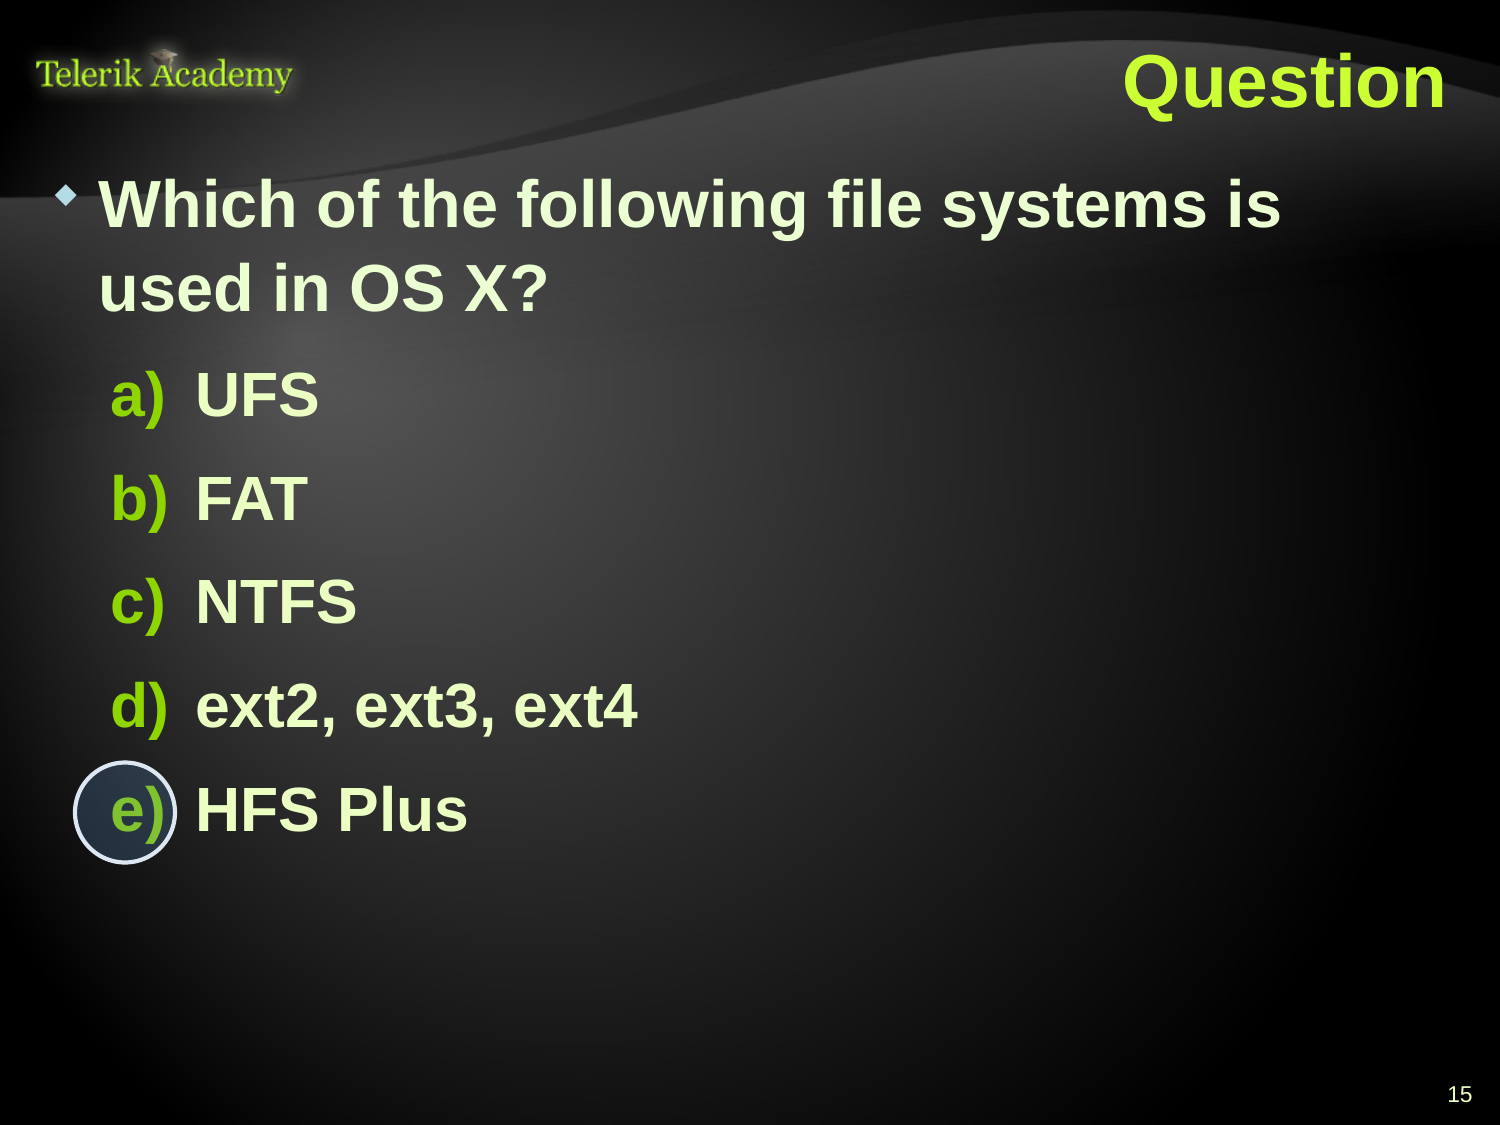

# Question
Which of the following file systems is used in OS X?
UFS
FAT
NTFS
ext2, ext3, ext4
HFS Plus

15